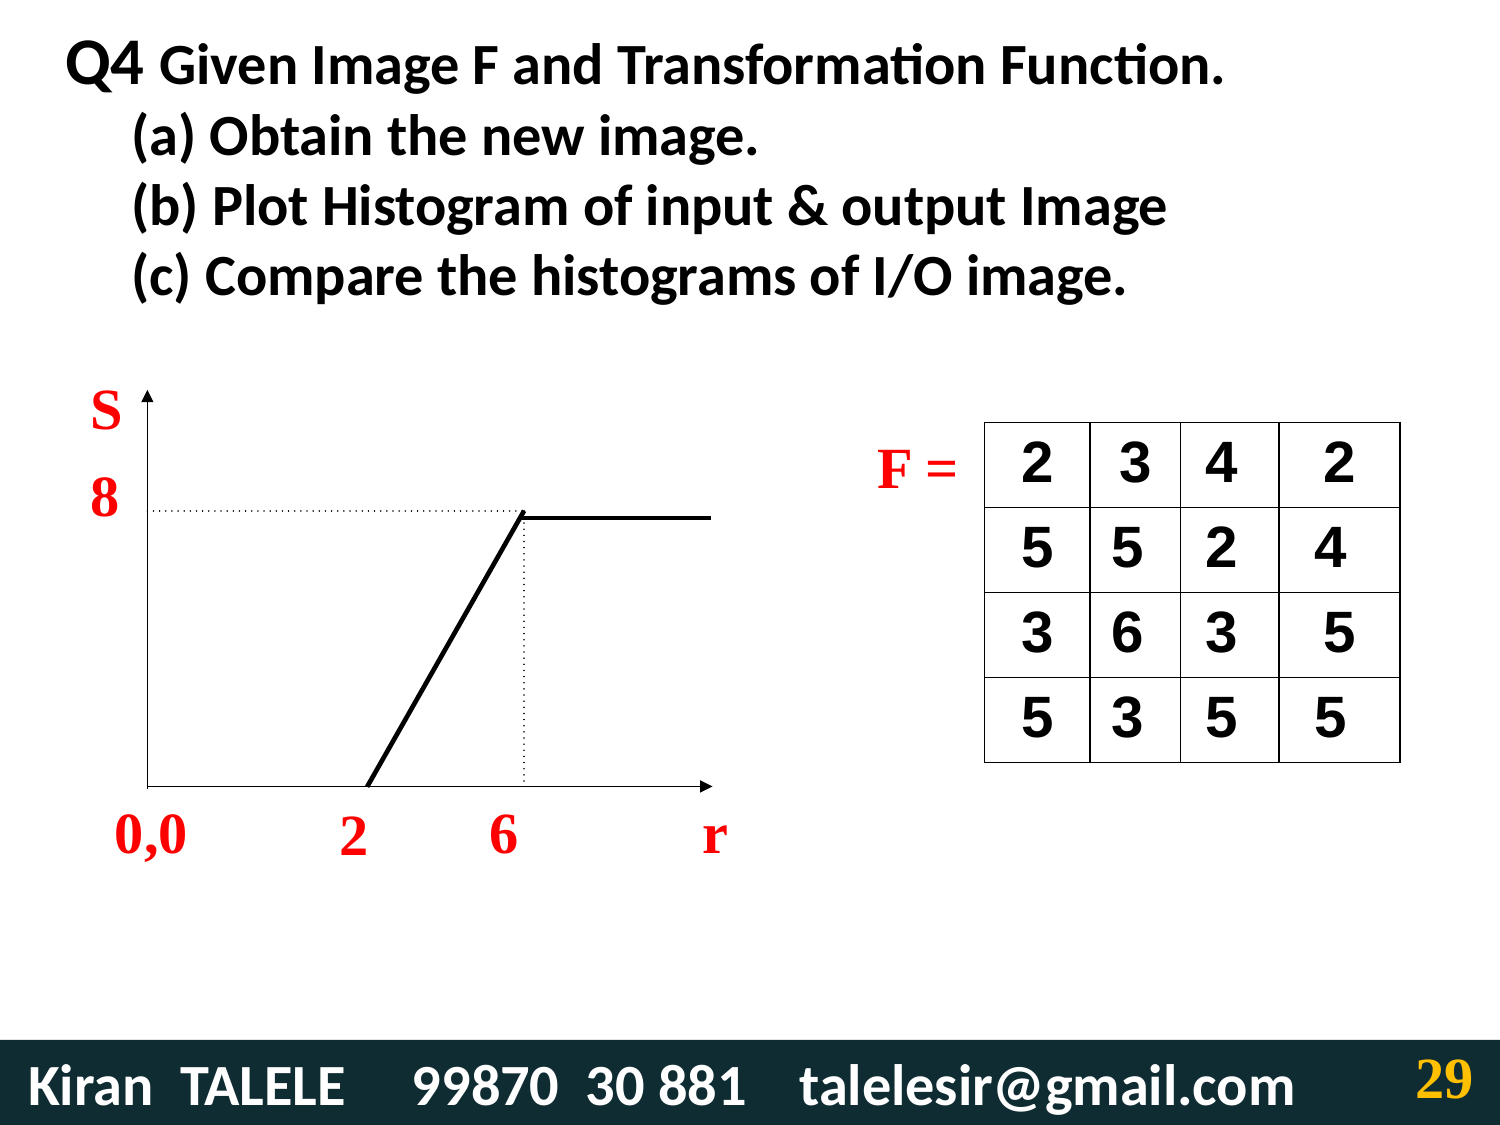

# Q4 Given Image F and Transformation Function. (a) Obtain the new image. (b) Plot Histogram of input & output Image (c) Compare the histograms of I/O image.
S
8
0,0
6
r
2
F =
| 2 | 3 | 4 | 2 |
| --- | --- | --- | --- |
| 5 | 5 | 2 | 4 |
| 3 | 6 | 3 | 5 |
| 5 | 3 | 5 | 5 |
29
 Kiran  TALELE     99870  30 881    talelesir@gmail.com